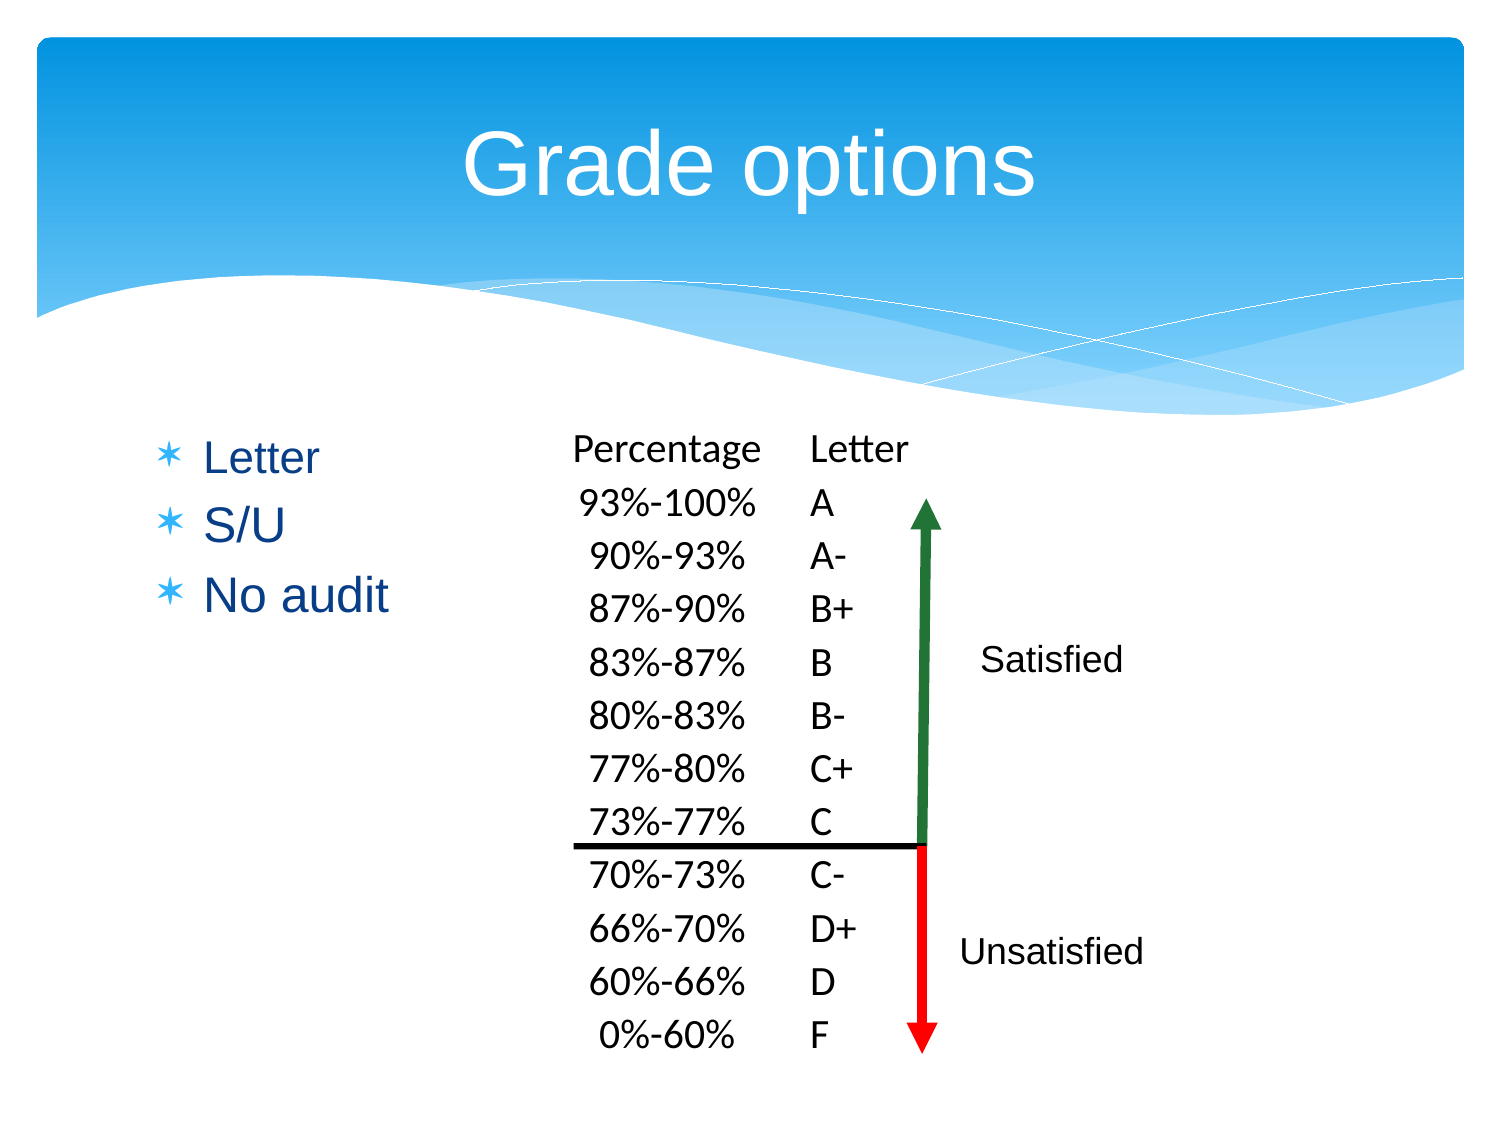

# Grade options
Letter
S/U
No audit

| Percentage | Letter |
| --- | --- |
| 93%-100% | A |
| 90%-93% | A- |
| 87%-90% | B+ |
| 83%-87% | B |
| 80%-83% | B- |
| 77%-80% | C+ |
| 73%-77% | C |
| 70%-73% | C- |
| 66%-70% | D+ |
| 60%-66% | D |
| 0%-60% | F |
Satisfied
Unsatisfied